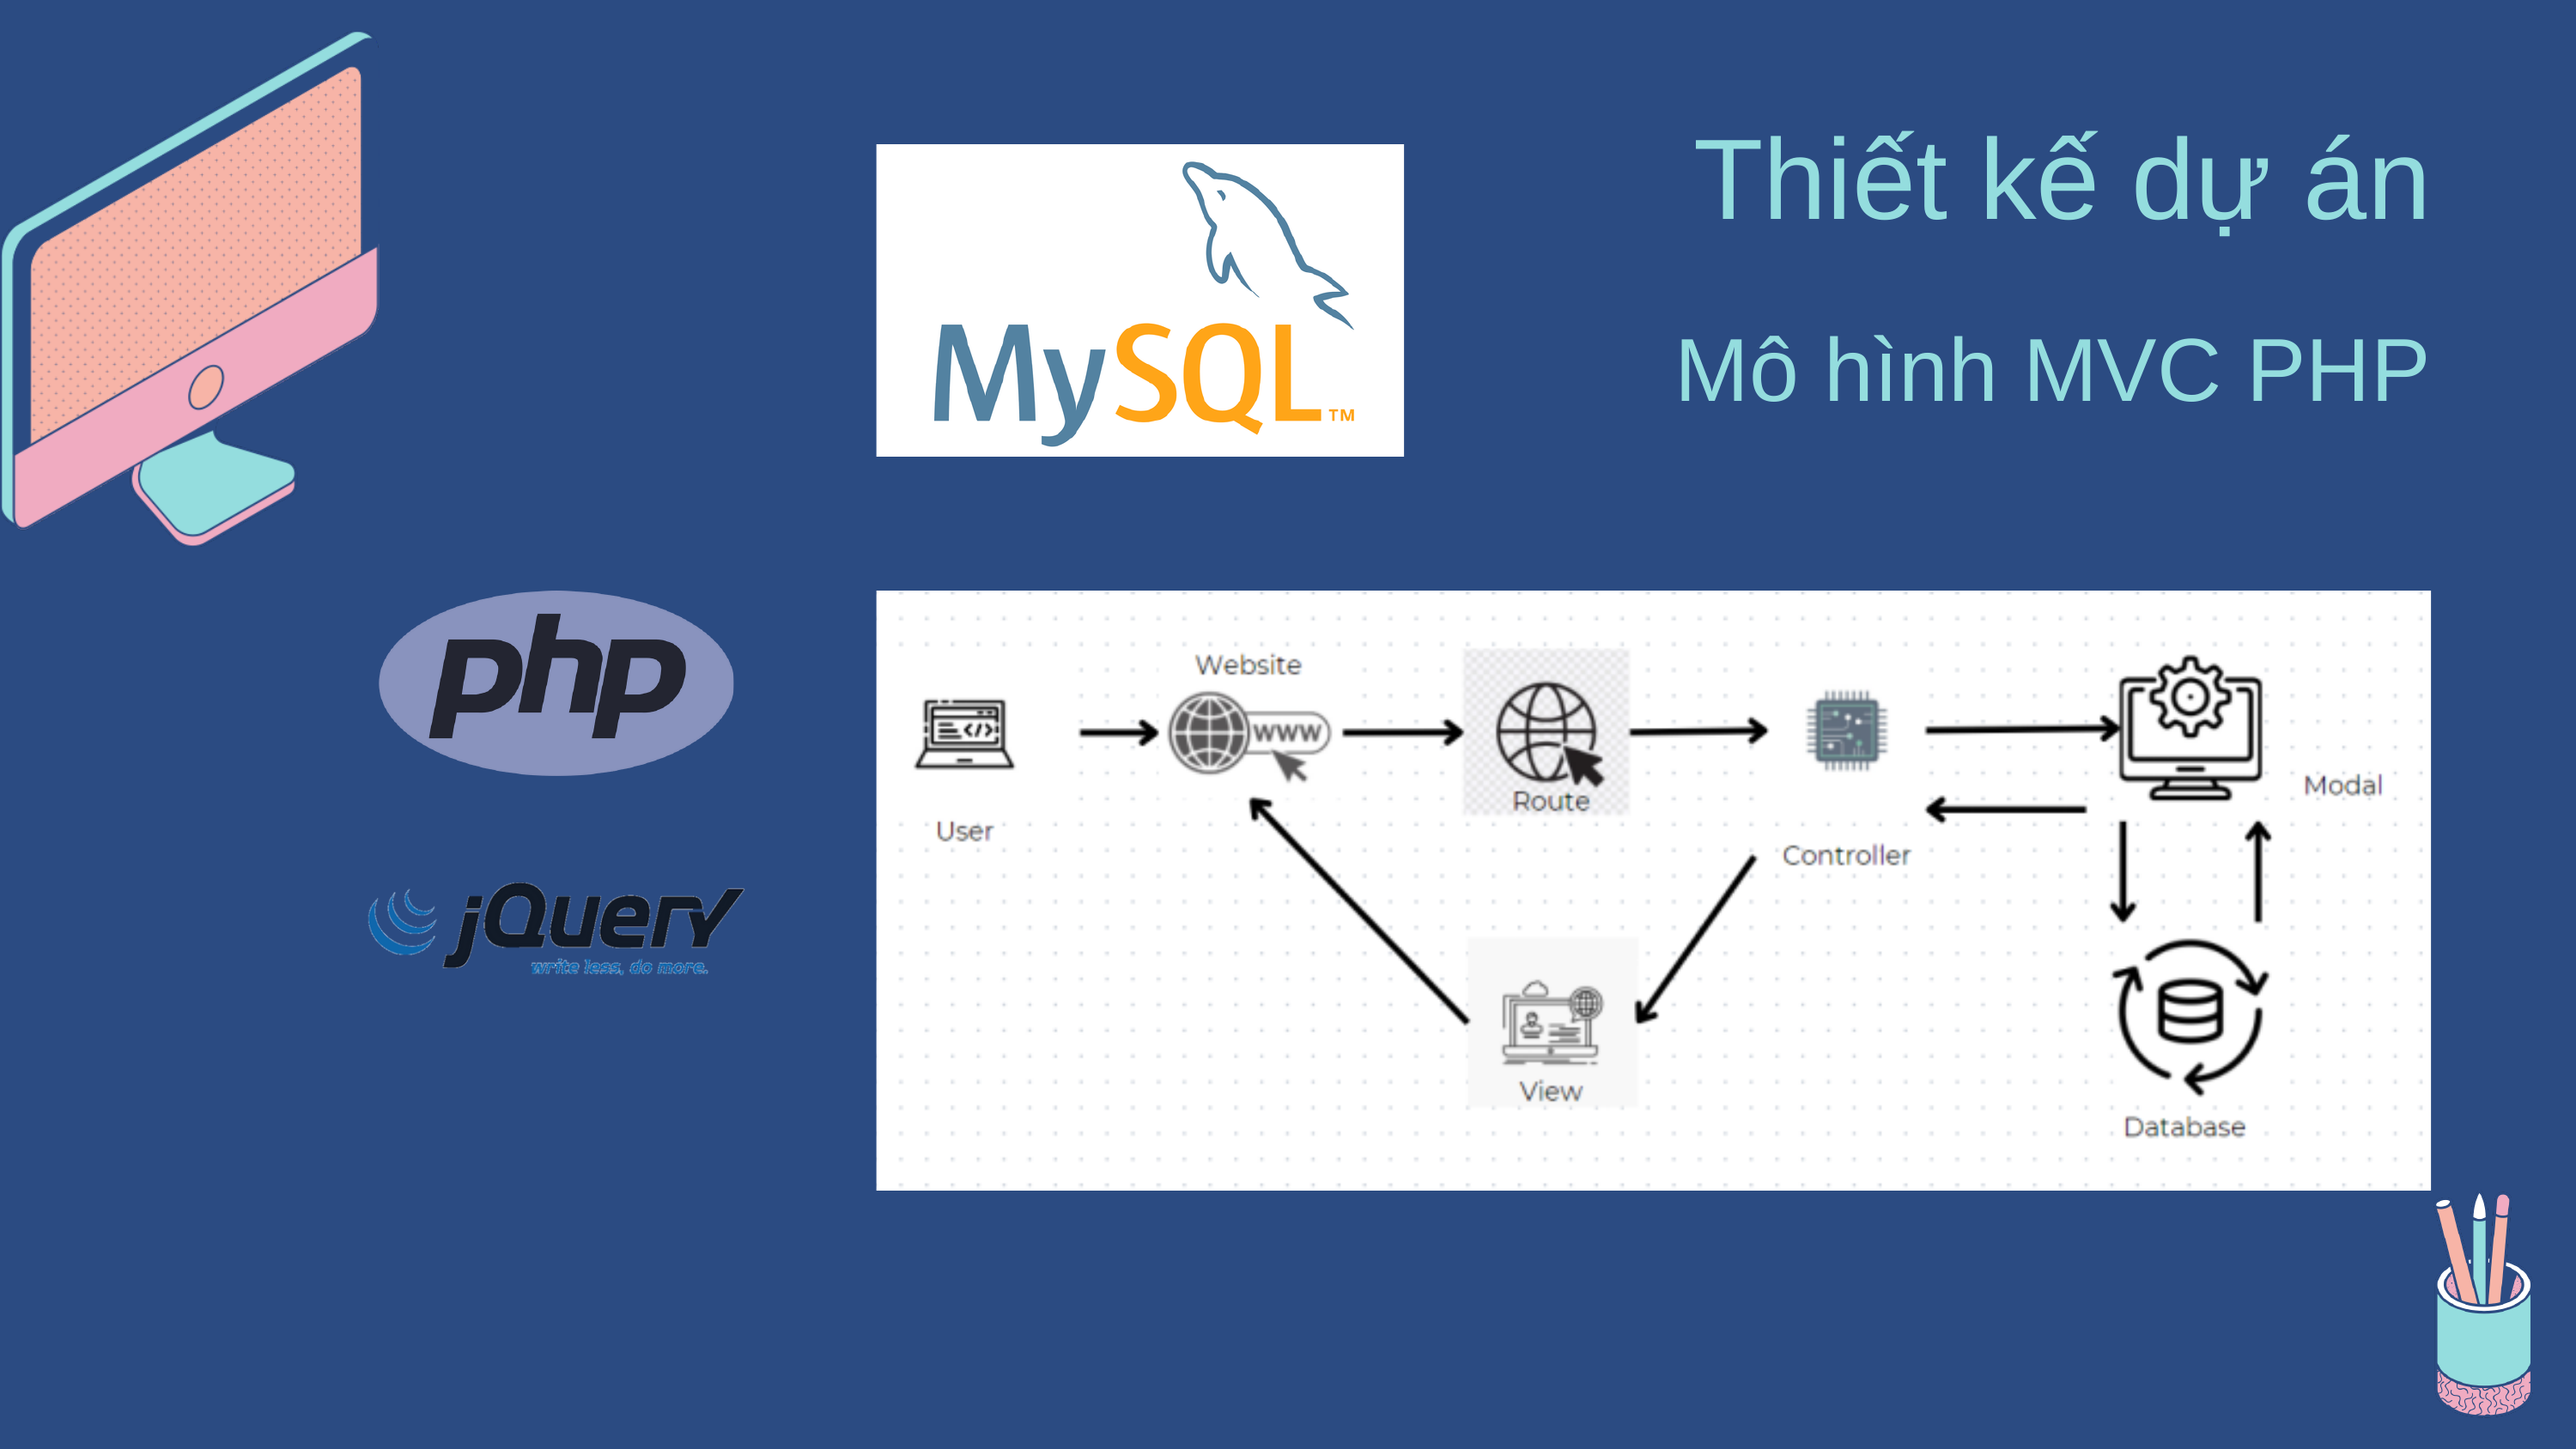

Thiết kế dự án

Mô hình MVC PHP